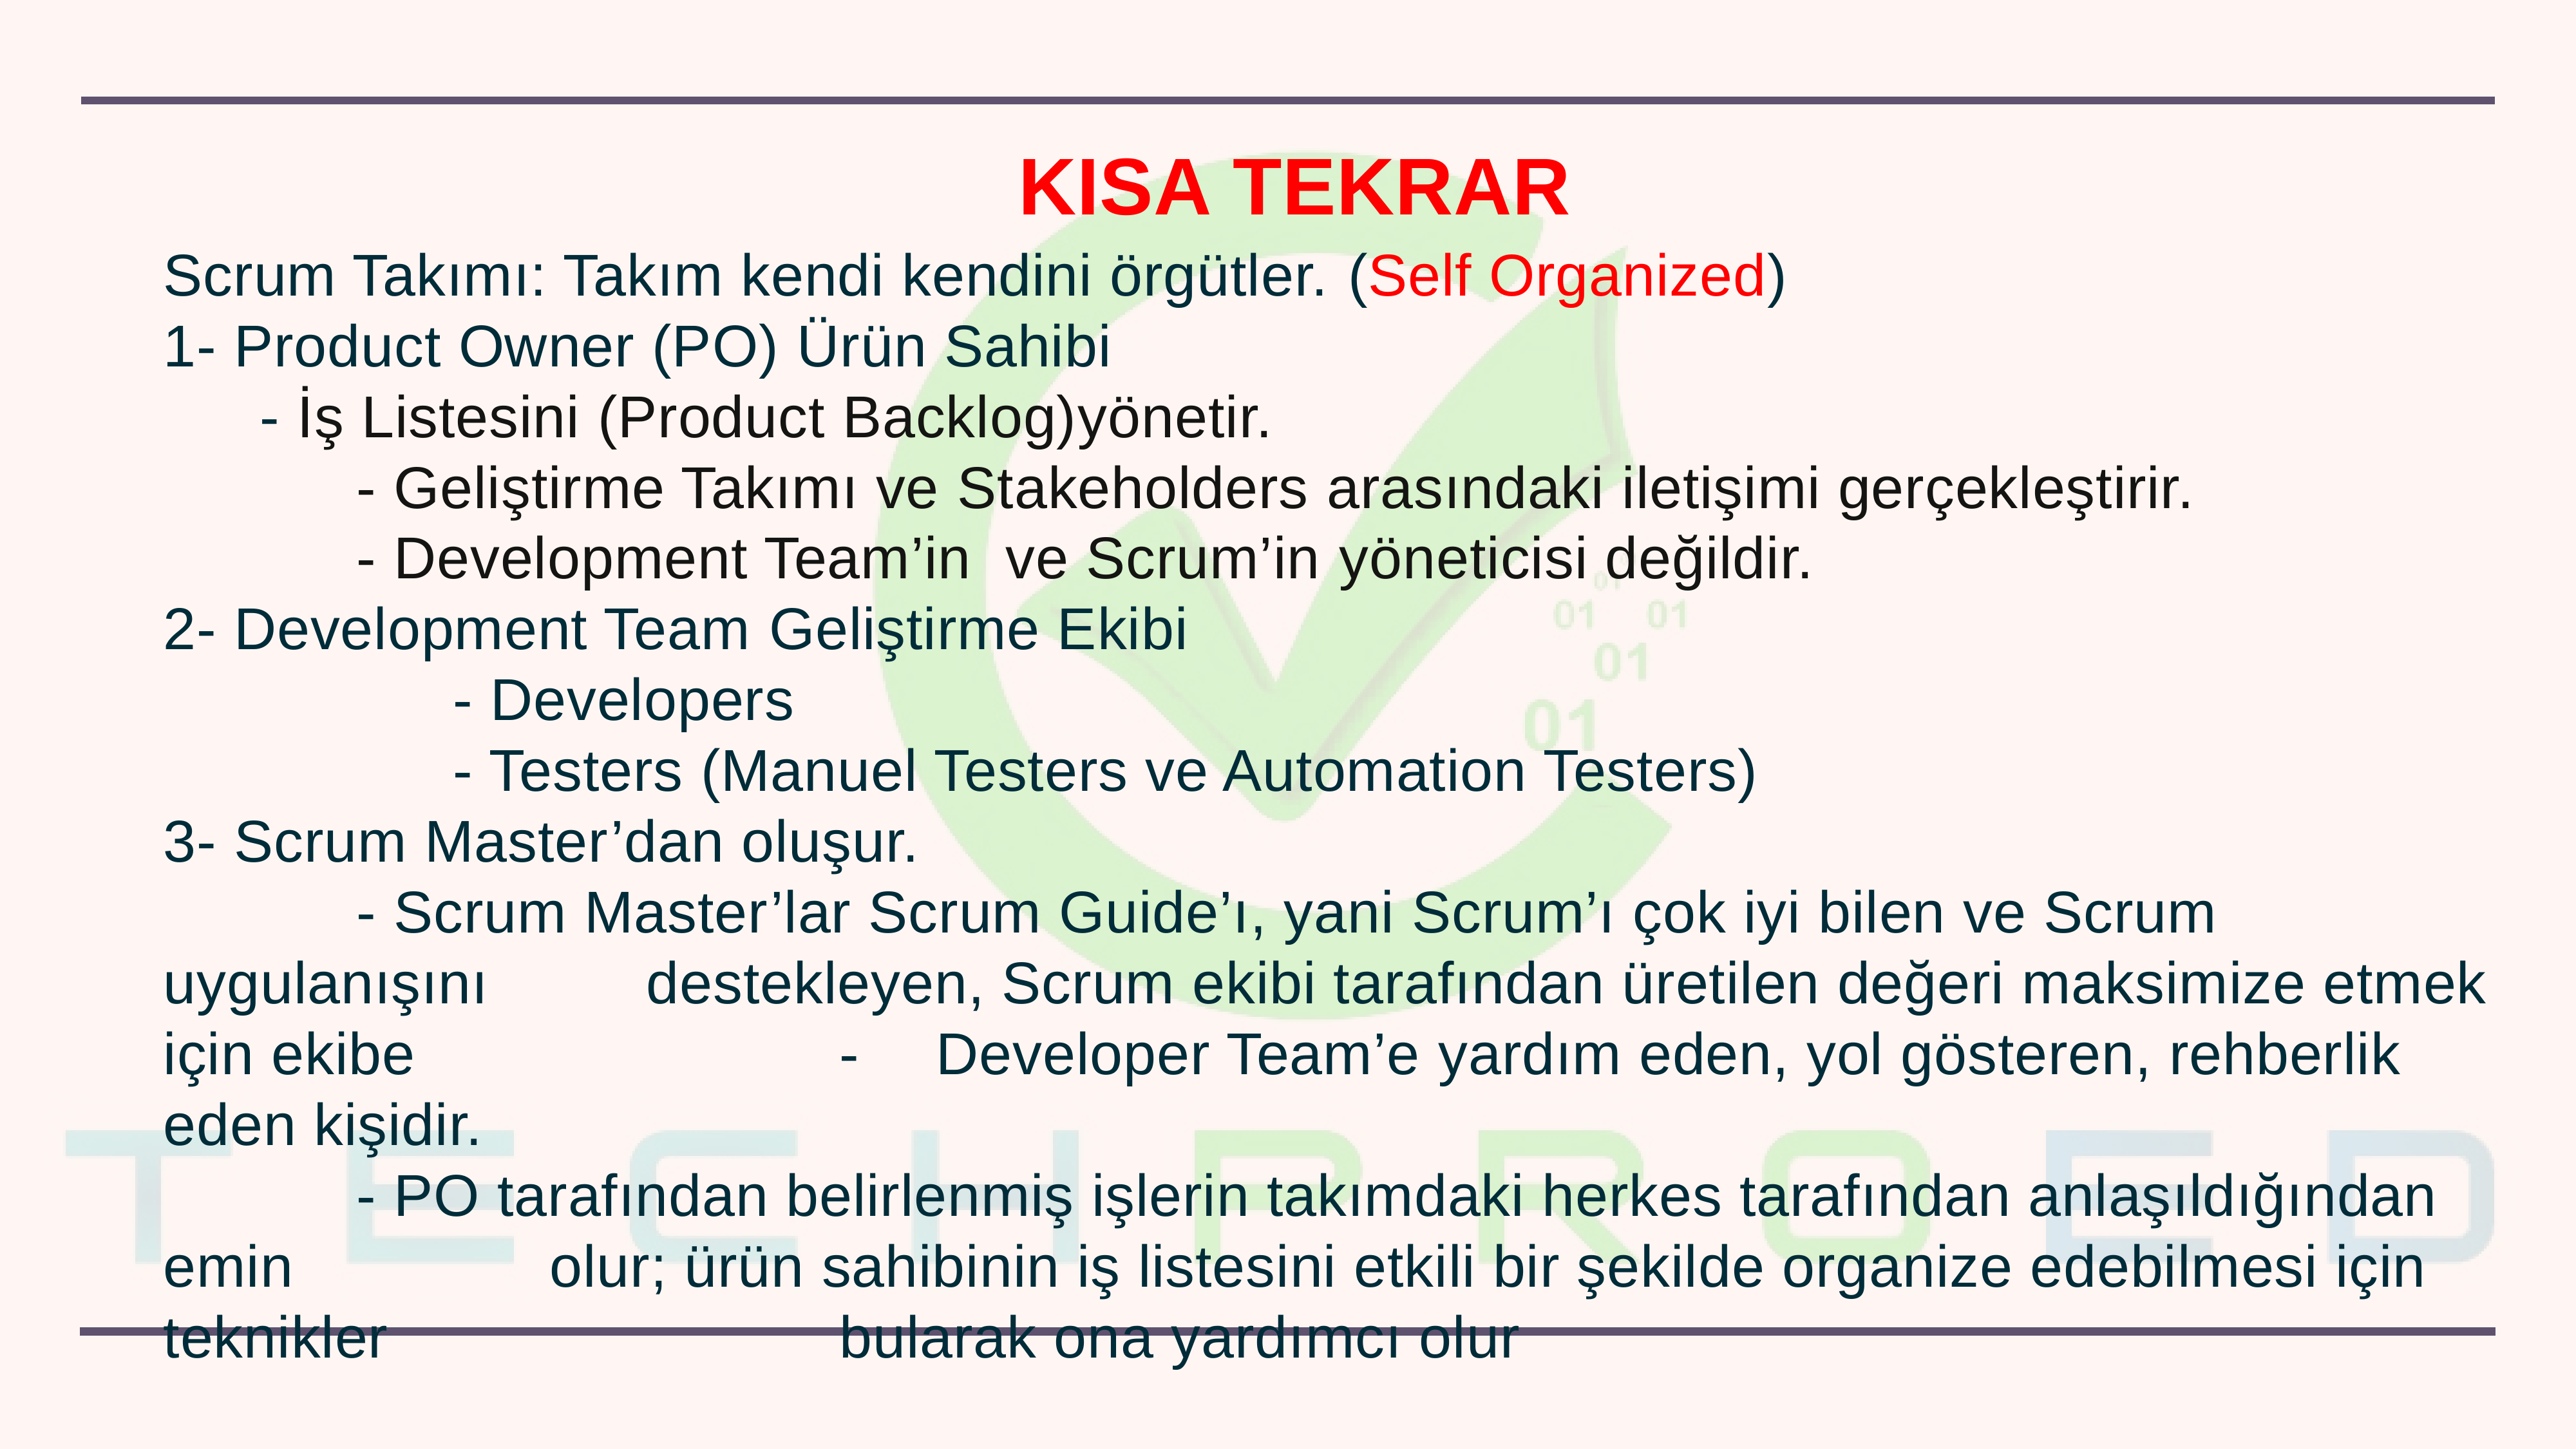

KISA TEKRAR

Scrum Takımı: Takım kendi kendini örgütler. (Self Organized)
1- Product Owner (PO) Ürün Sahibi
    	- İş Listesini (Product Backlog)yönetir.
		- Geliştirme Takımı ve Stakeholders arasındaki iletişimi gerçekleştirir.
		- Development Team’in  ve Scrum’in yöneticisi değildir.
2- Development Team Geliştirme Ekibi
			- Developers
			- Testers (Manuel Testers ve Automation Testers)
3- Scrum Master’dan oluşur.
		- Scrum Master’lar Scrum Guide’ı, yani Scrum’ı çok iyi bilen ve Scrum uygulanışını 		destekleyen, Scrum ekibi tarafından üretilen değeri maksimize etmek için ekibe 					- 	Developer Team’e yardım eden, yol gösteren, rehberlik eden kişidir.
		- PO tarafından belirlenmiş işlerin takımdaki herkes tarafından anlaşıldığından emin 			olur; ürün sahibinin iş listesini etkili bir şekilde organize edebilmesi için teknikler 					bularak ona yardımcı olur